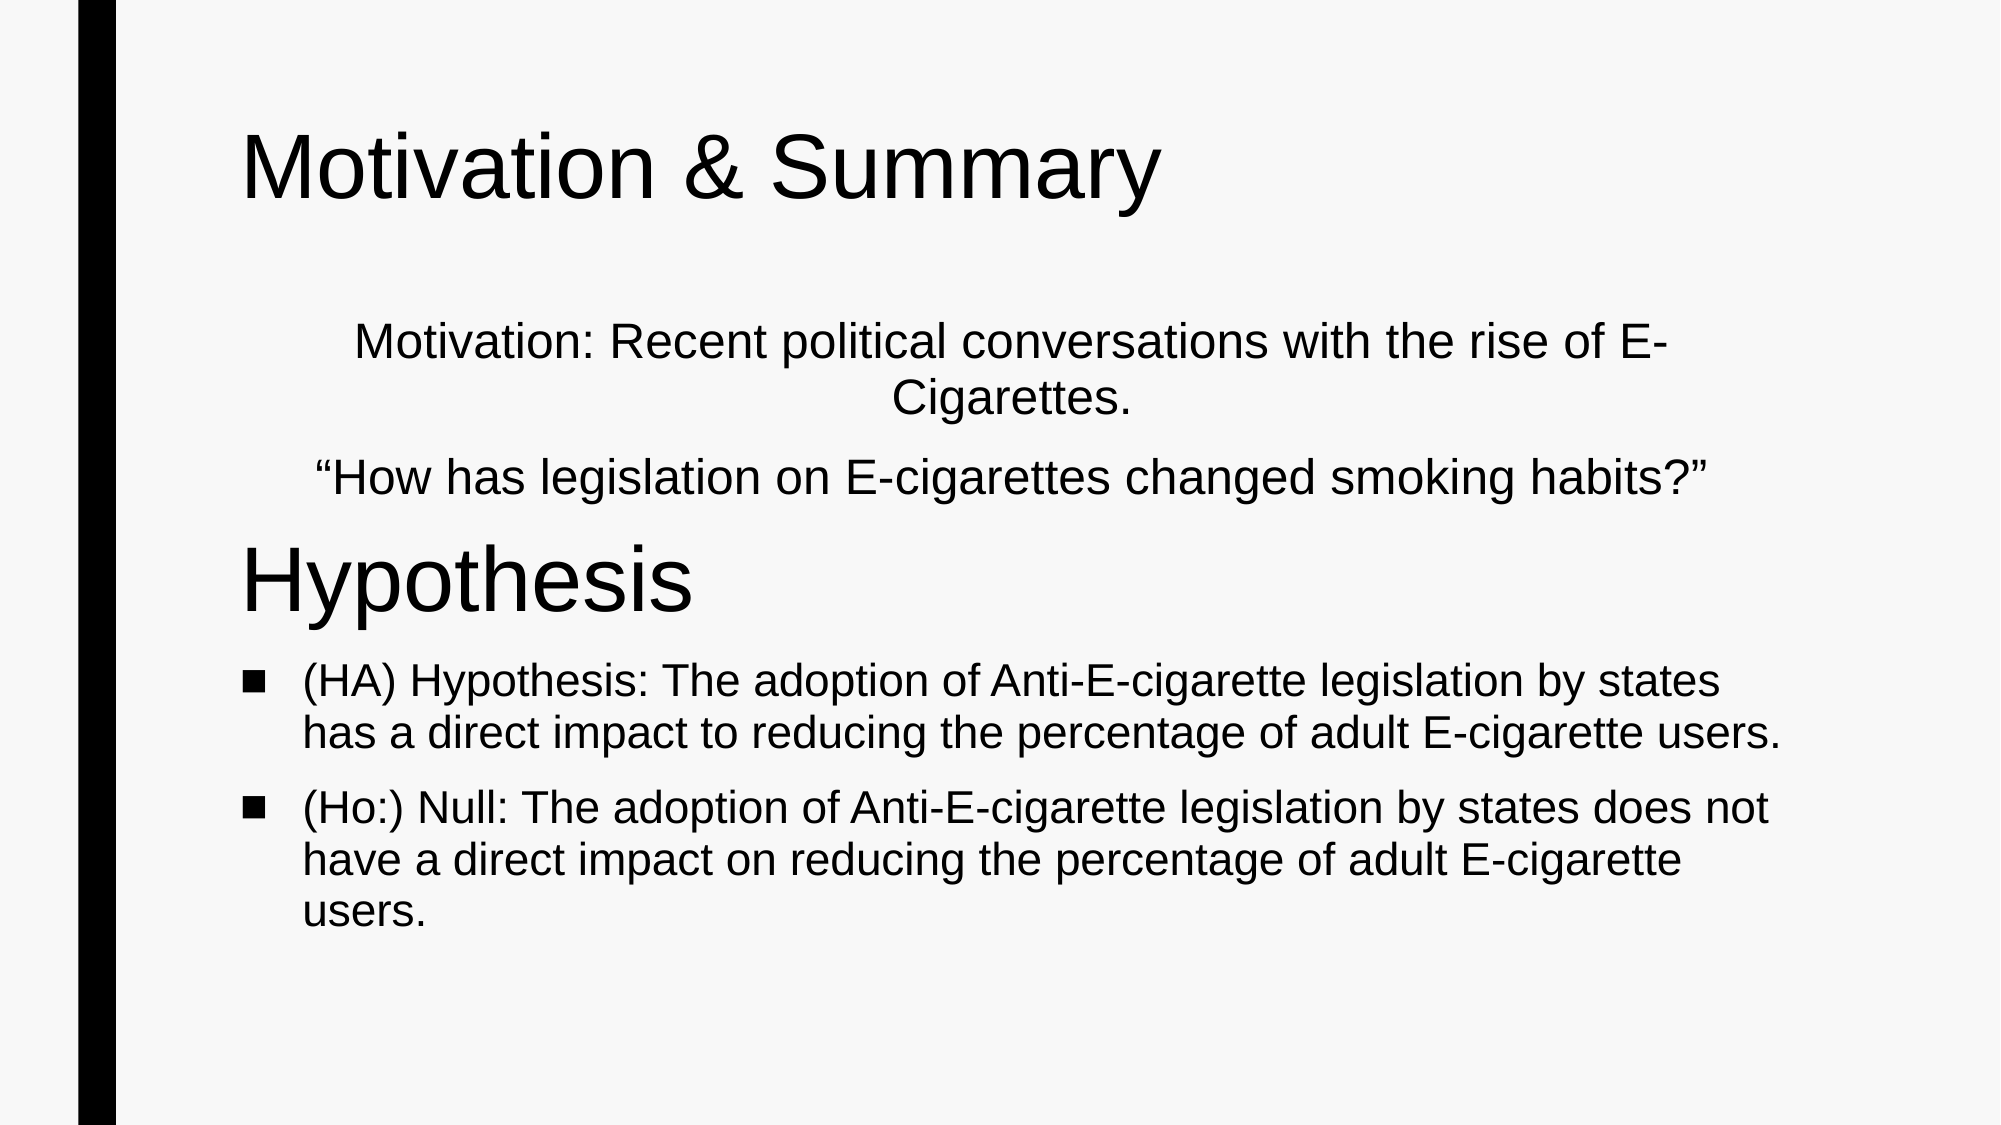

# Motivation & Summary
Motivation: Recent political conversations with the rise of E-Cigarettes.
“How has legislation on E-cigarettes changed smoking habits?”
Hypothesis
(HA) Hypothesis: The adoption of Anti-E-cigarette legislation by states has a direct impact to reducing the percentage of adult E-cigarette users.
(Ho:) Null: The adoption of Anti-E-cigarette legislation by states does not have a direct impact on reducing the percentage of adult E-cigarette users.